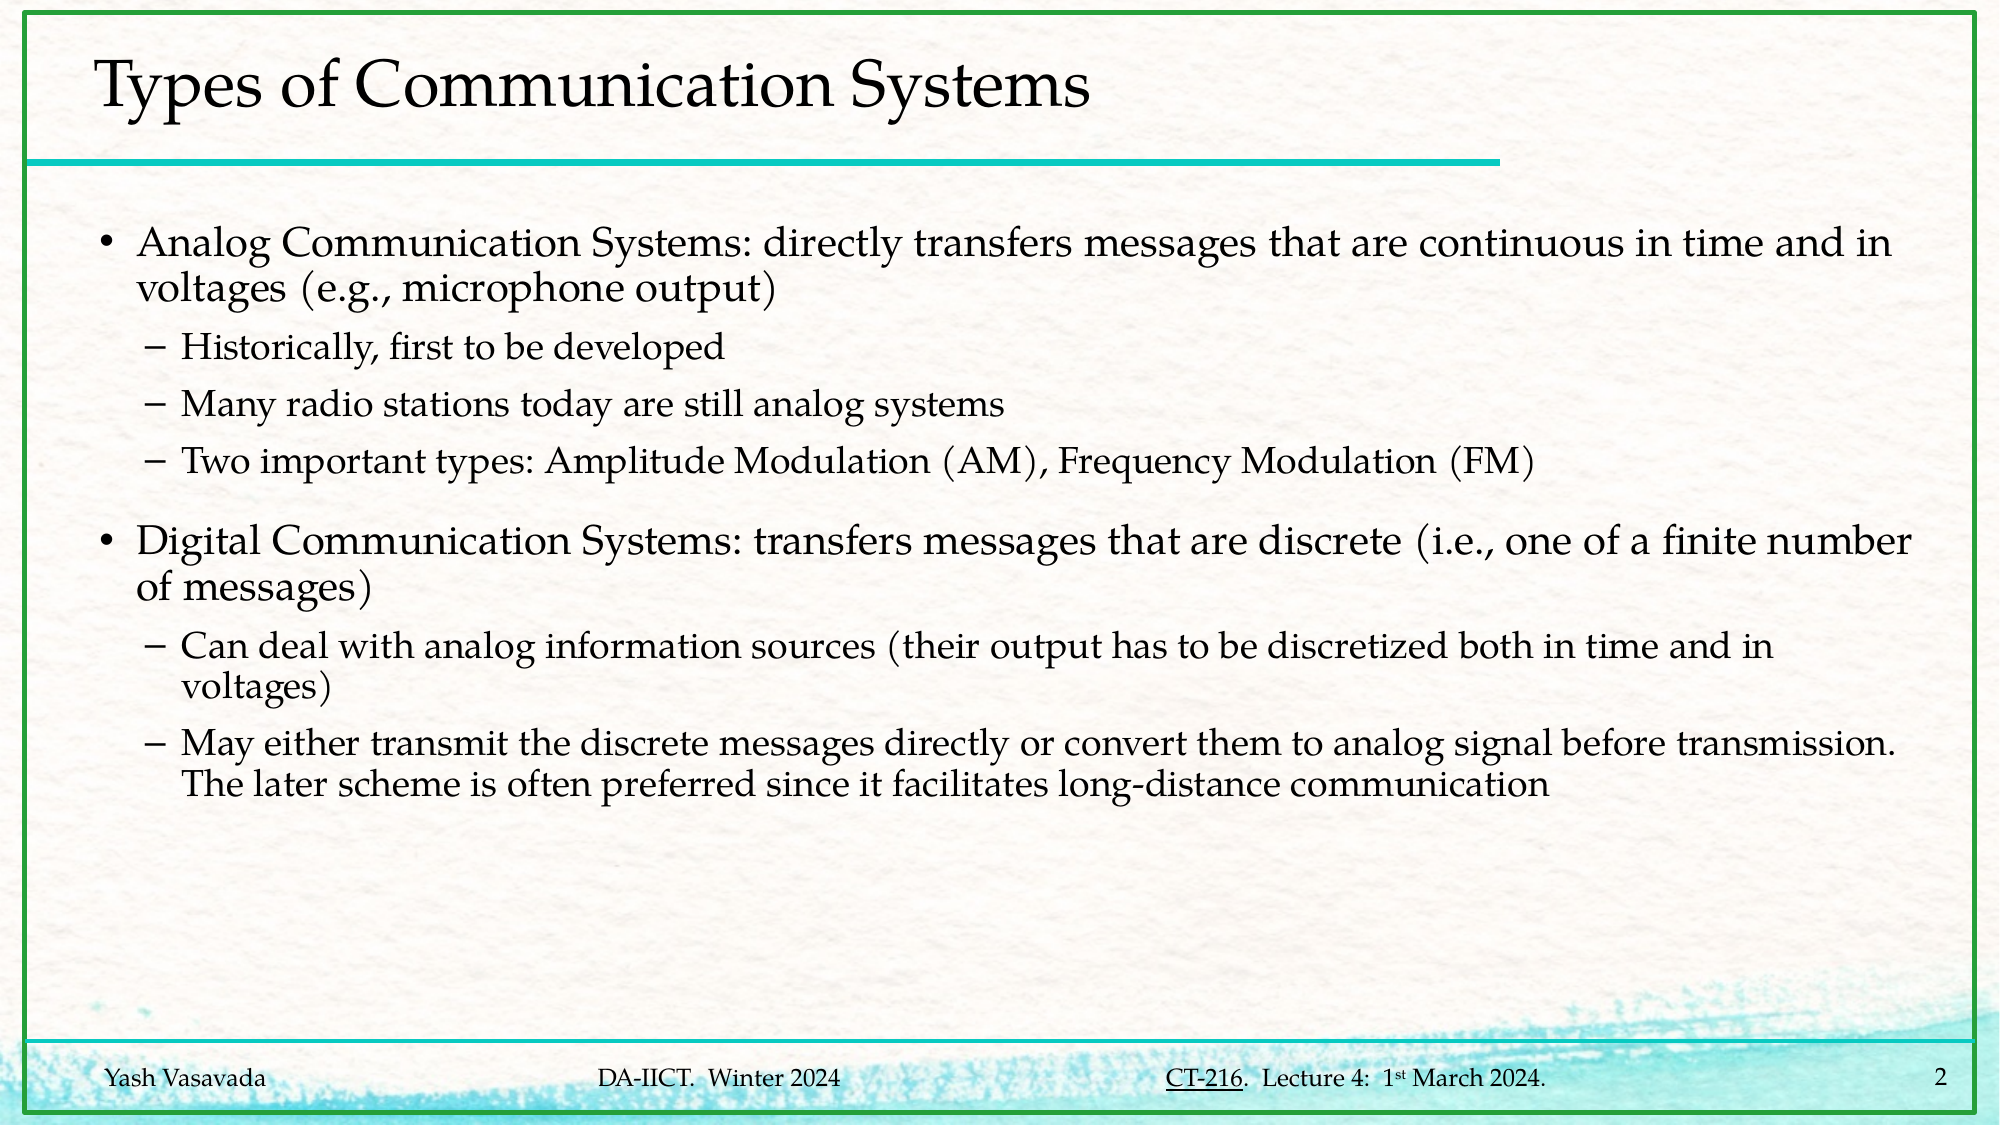

# Types of Communication Systems
Analog Communication Systems: directly transfers messages that are continuous in time and in voltages (e.g., microphone output)
Historically, first to be developed
Many radio stations today are still analog systems
Two important types: Amplitude Modulation (AM), Frequency Modulation (FM)
Digital Communication Systems: transfers messages that are discrete (i.e., one of a finite number of messages)
Can deal with analog information sources (their output has to be discretized both in time and in voltages)
May either transmit the discrete messages directly or convert them to analog signal before transmission. The later scheme is often preferred since it facilitates long-distance communication
2